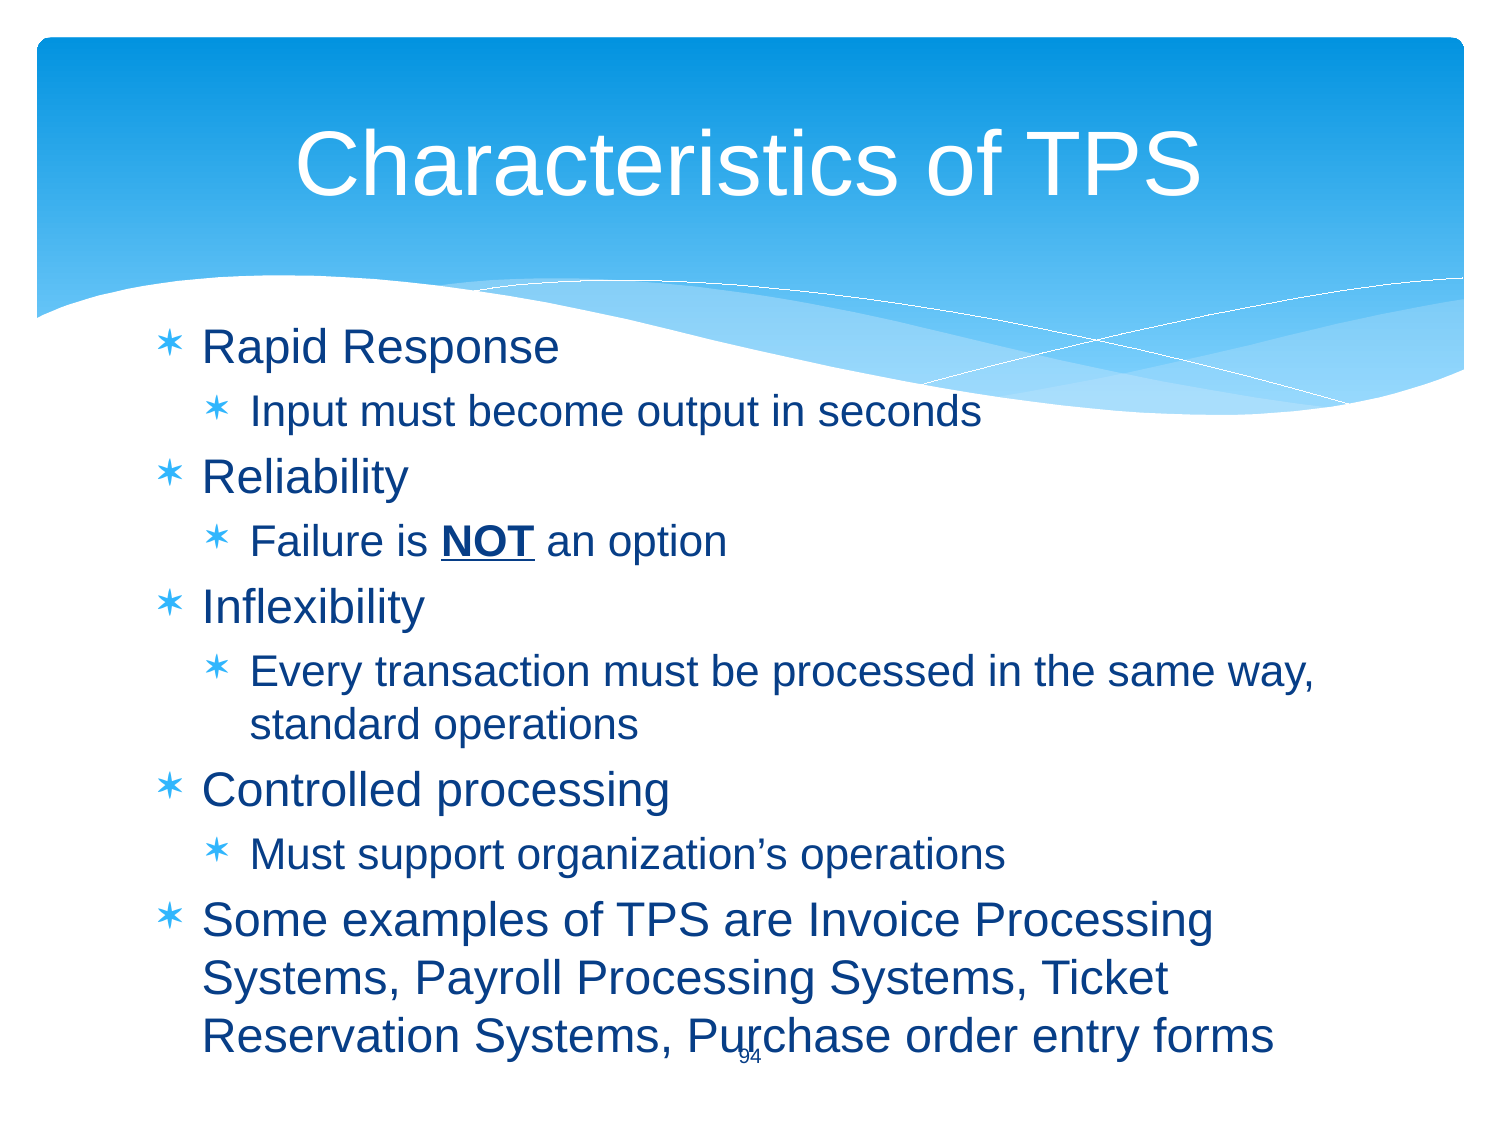

# Characteristics of TPS
Rapid Response
Input must become output in seconds
Reliability
Failure is NOT an option
Inflexibility
Every transaction must be processed in the same way, standard operations
Controlled processing
Must support organization’s operations
Some examples of TPS are Invoice Processing Systems, Payroll Processing Systems, Ticket Reservation Systems, Purchase order entry forms
94